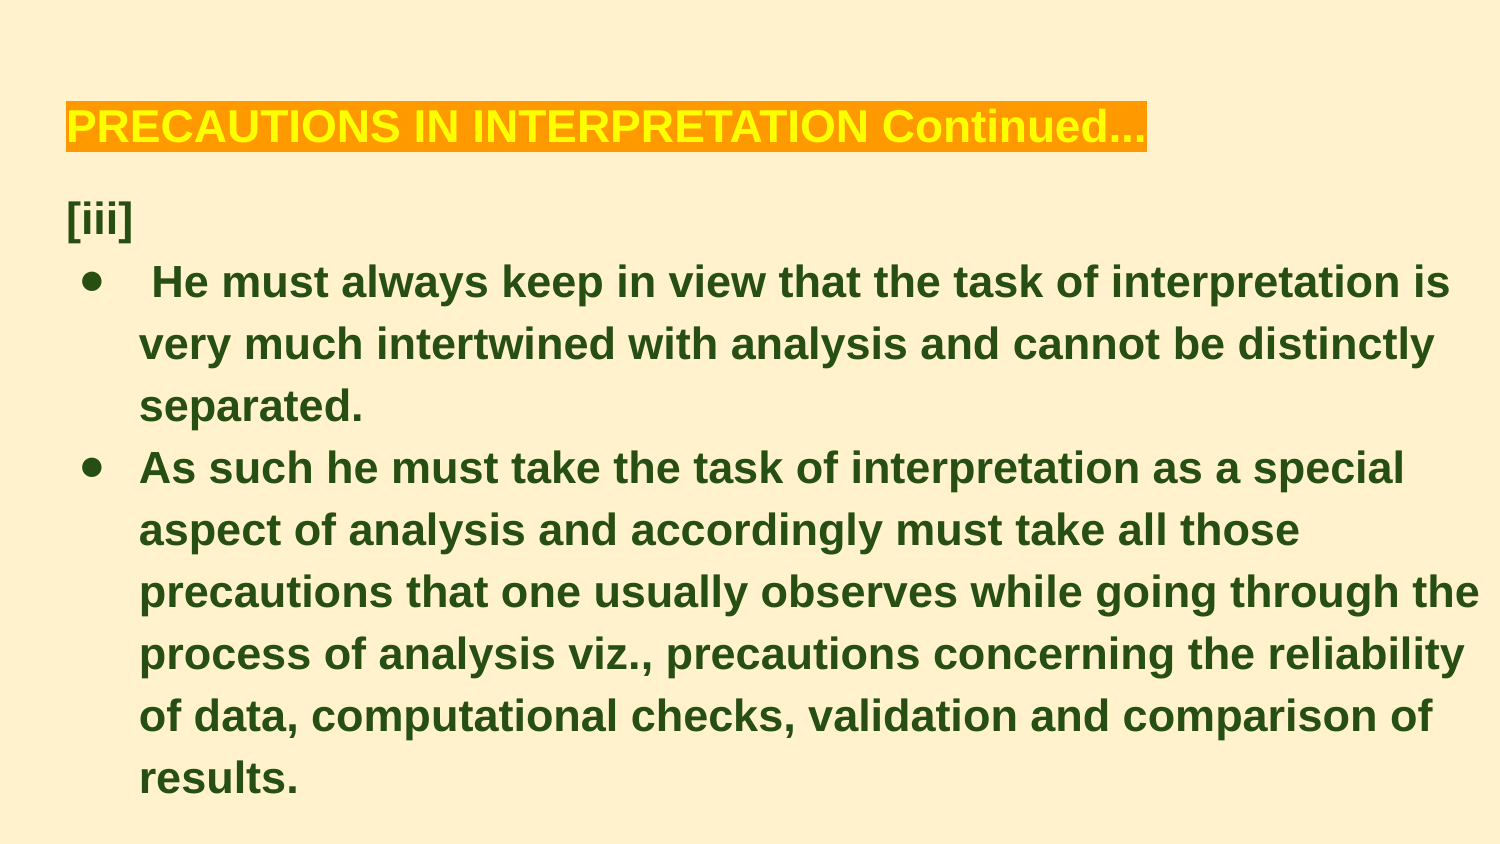

# PRECAUTIONS IN INTERPRETATION Continued...
[iii]
 He must always keep in view that the task of interpretation is very much intertwined with analysis and cannot be distinctly separated.
As such he must take the task of interpretation as a special aspect of analysis and accordingly must take all those precautions that one usually observes while going through the process of analysis viz., precautions concerning the reliability of data, computational checks, validation and comparison of results.